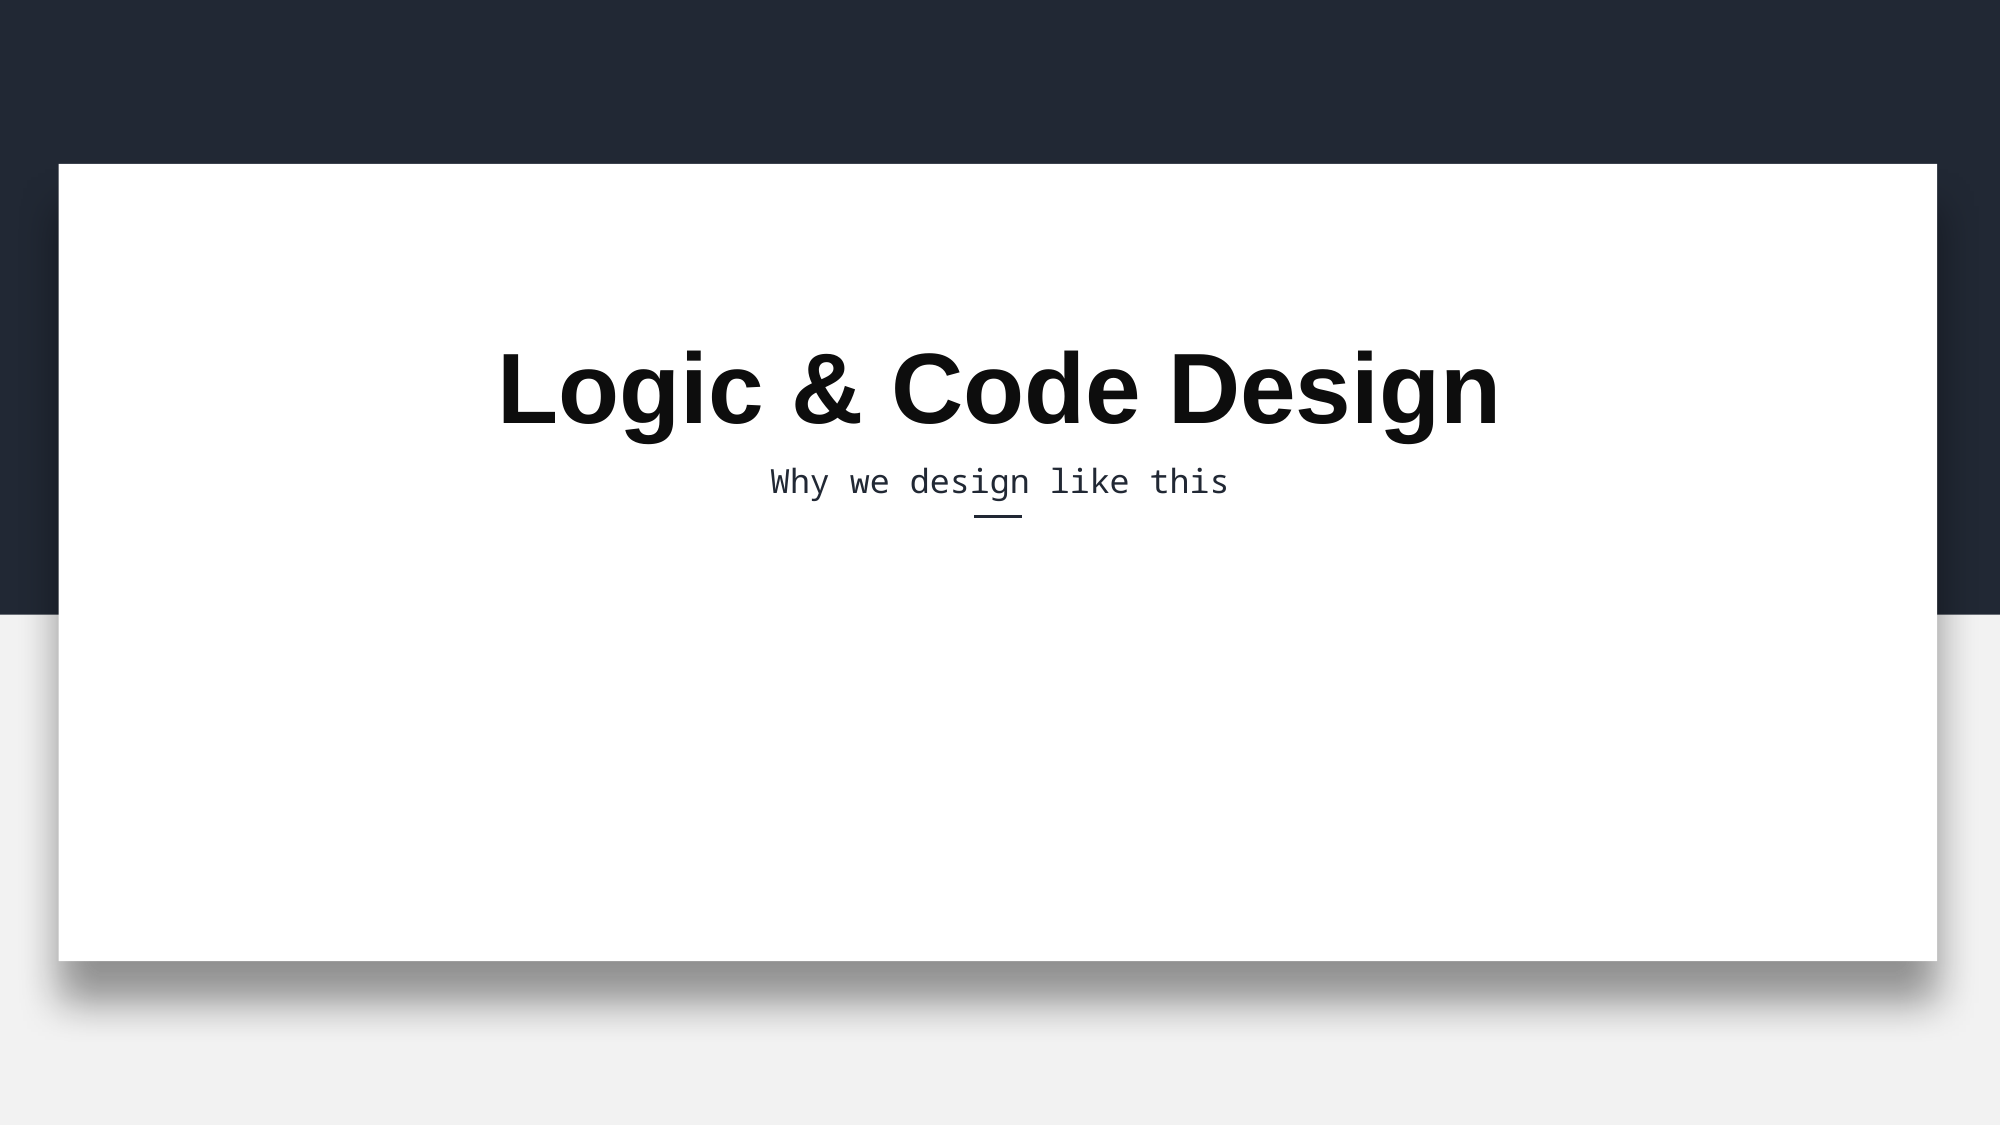

Logic & Code Design
Why we design like this